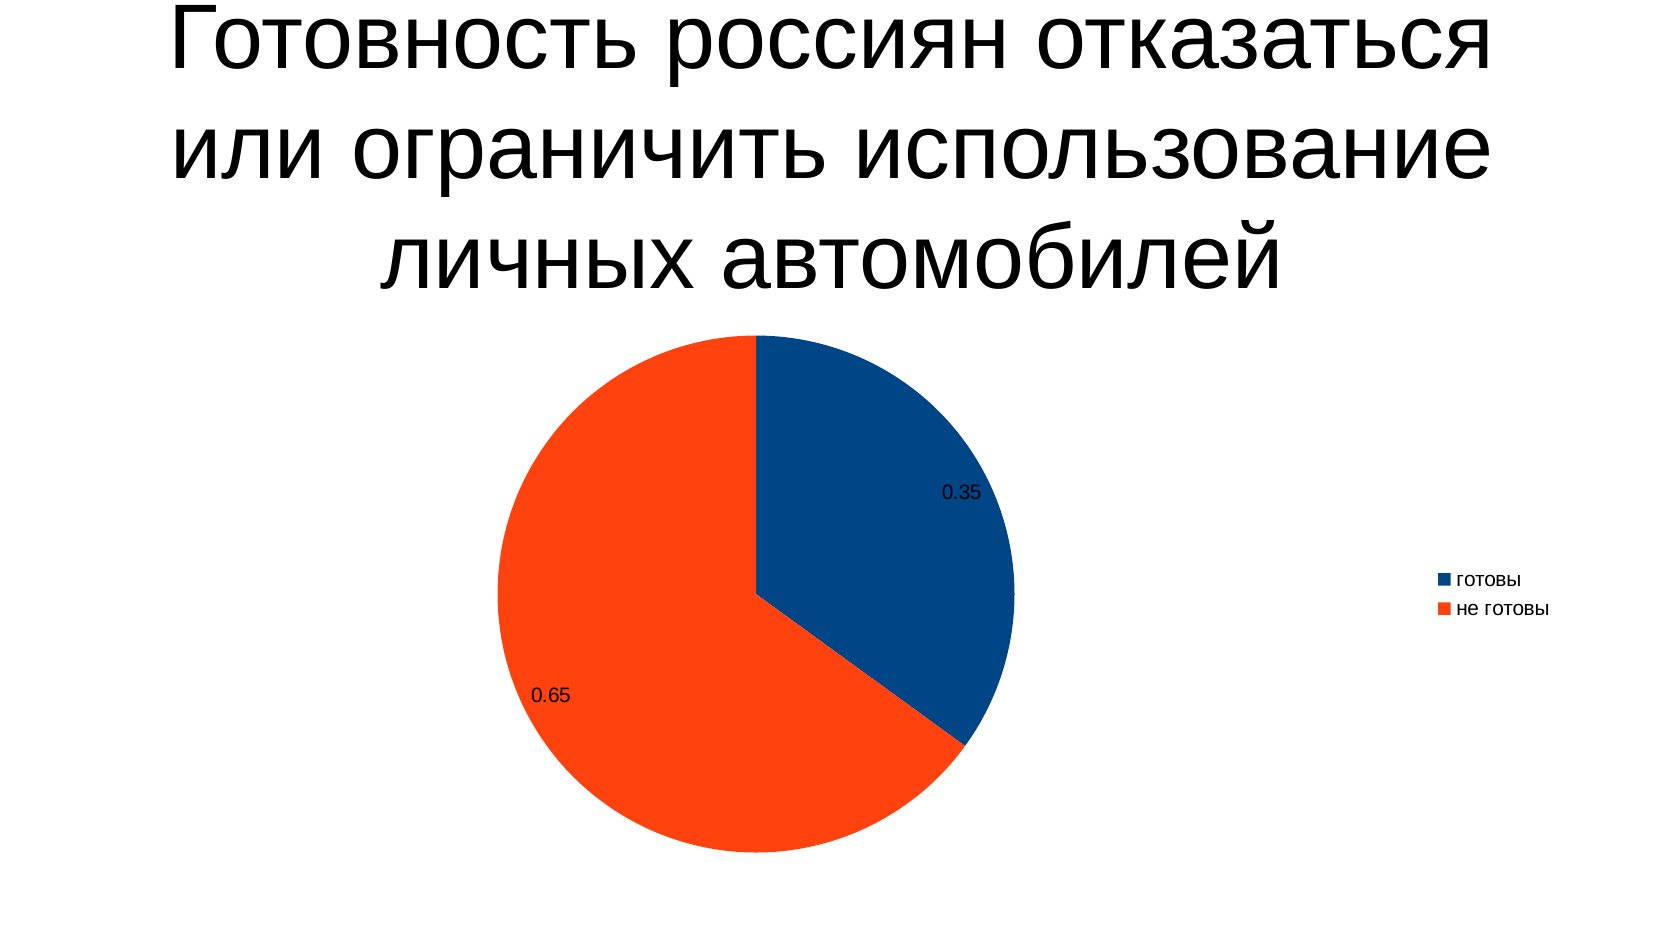

# Готовность россиян отказаться или ограничить использование личных автомобилей

### Chart

| Category | Столбец 1 | Столбец 2 | Столбец 3 |
|---|---|---|---|
| готовы | 0.35 | 0.35 | 0.35 |
| не готовы | 0.65 | 0.65 | 0.65 |